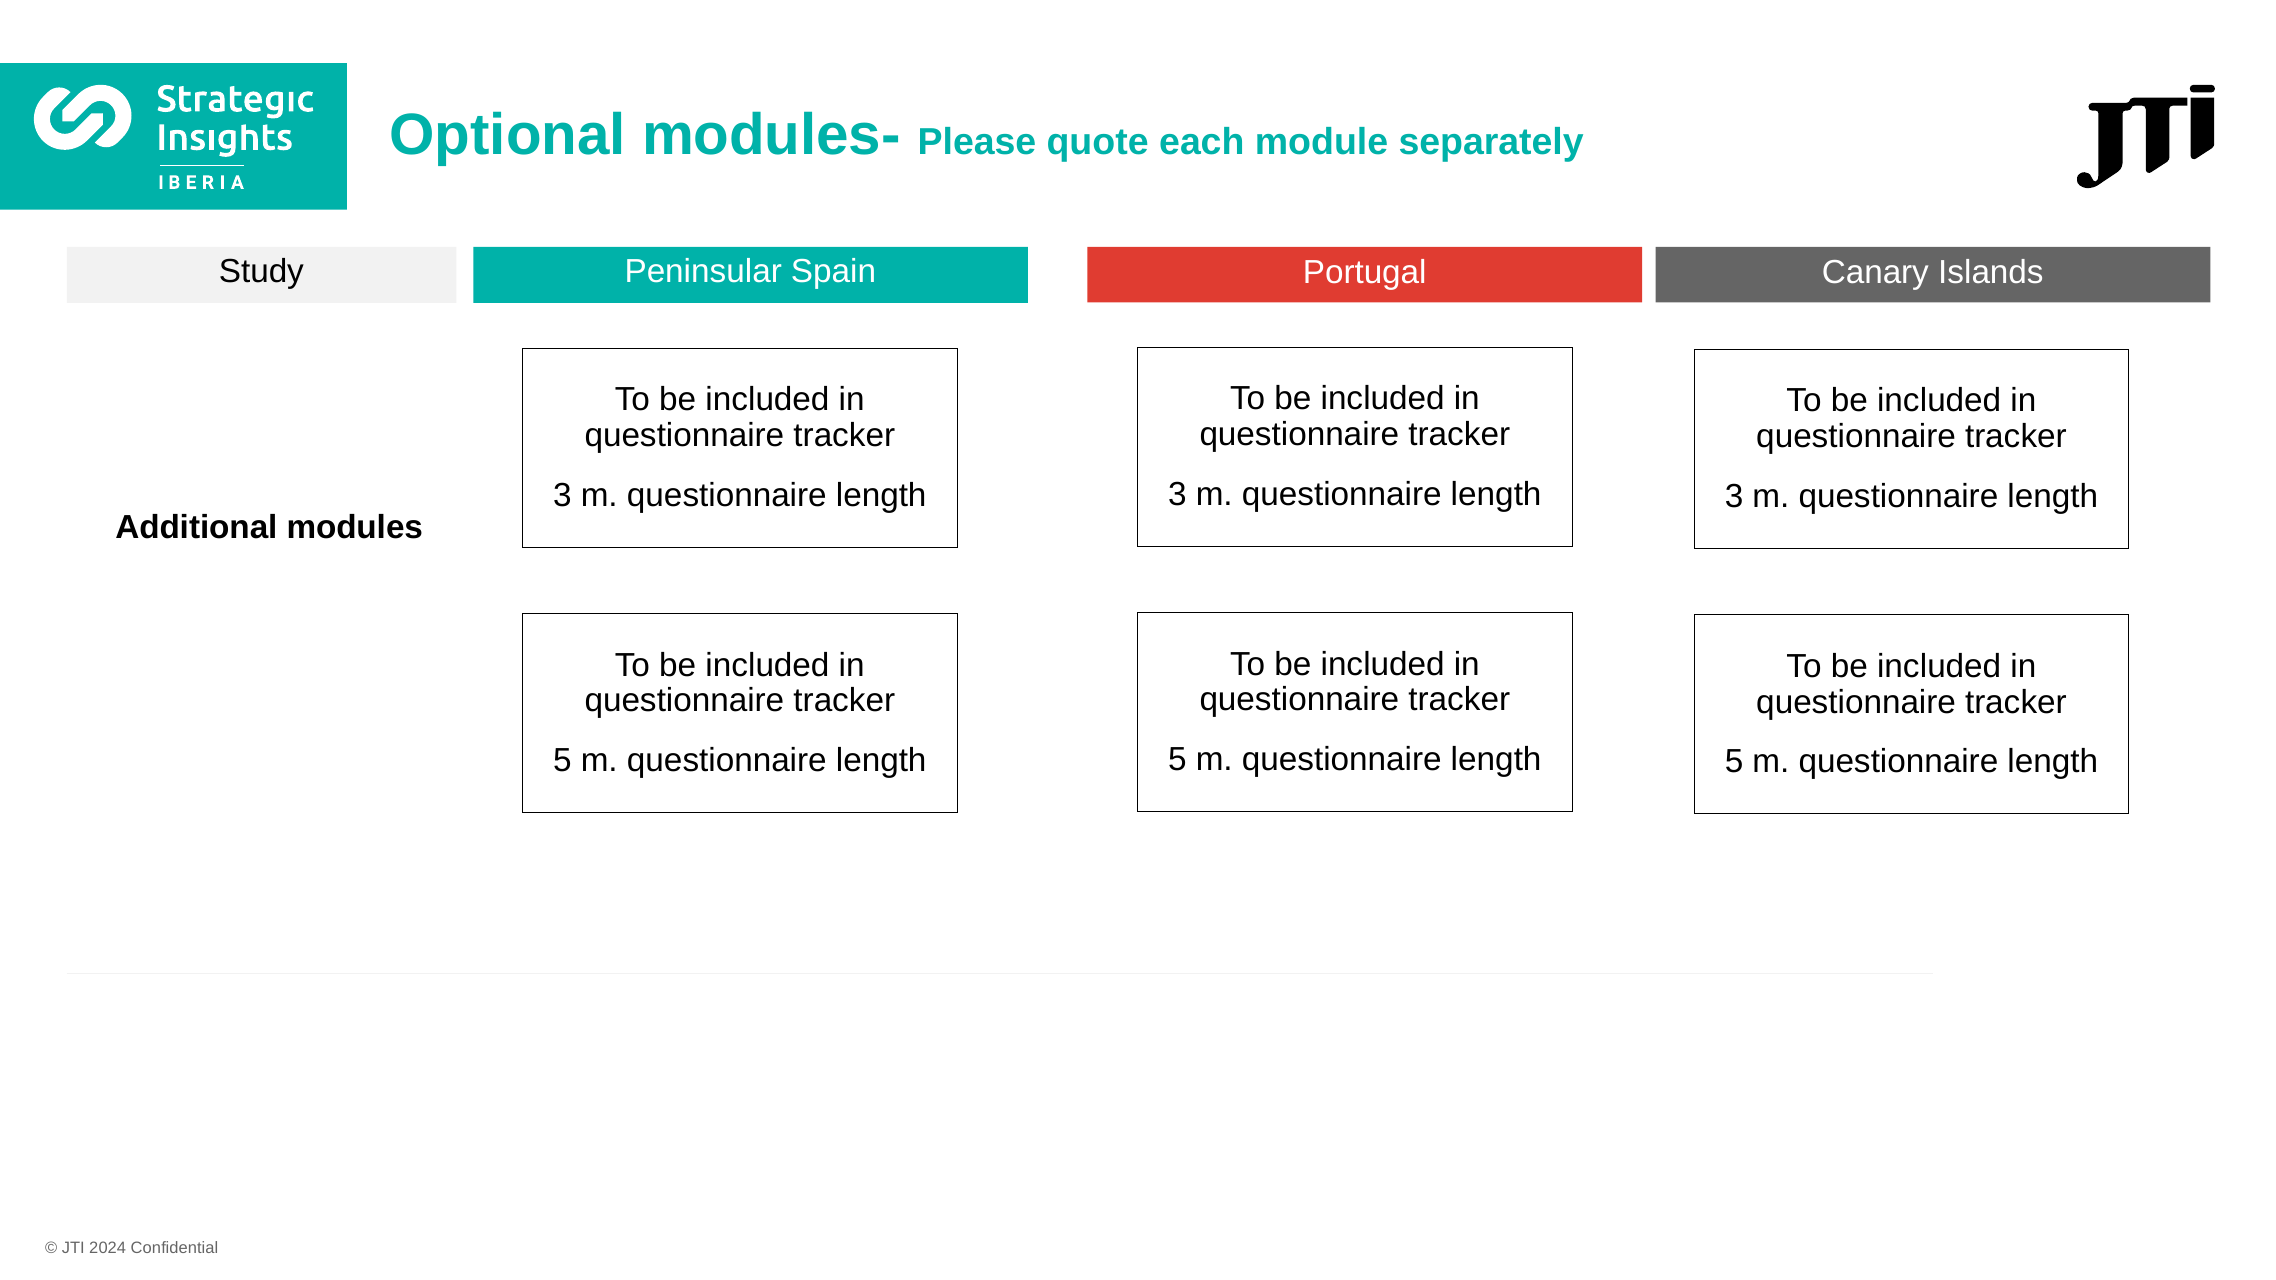

# Optional modules- Please quote each module separately
Study
Peninsular Spain

Portugal

Canary Islands

To be included in questionnaire tracker
3 m. questionnaire length
To be included in questionnaire tracker
3 m. questionnaire length
To be included in questionnaire tracker
3 m. questionnaire length

Additional modules
To be included in questionnaire tracker
5 m. questionnaire length
To be included in questionnaire tracker
5 m. questionnaire length
To be included in questionnaire tracker
5 m. questionnaire length